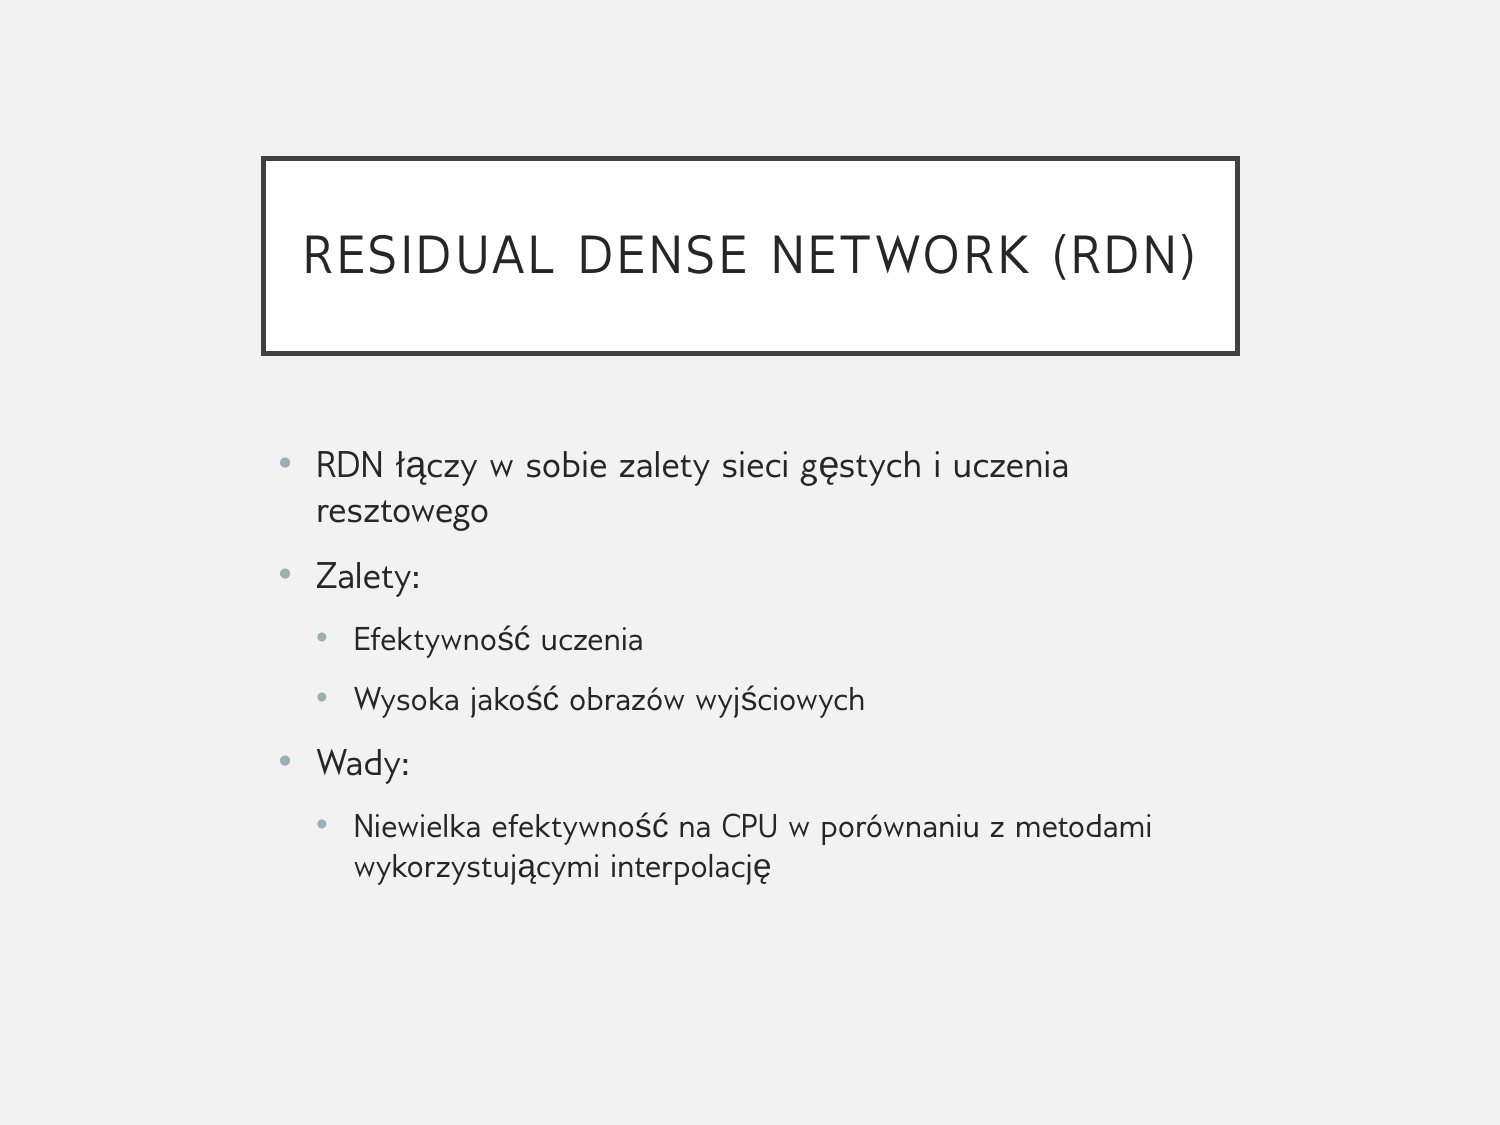

# Residual Dense Network (RDN)
RDN łączy w sobie zalety sieci gęstych i uczenia resztowego
Zalety:
Efektywność uczenia
Wysoka jakość obrazów wyjściowych
Wady:
Niewielka efektywność na CPU w porównaniu z metodami wykorzystującymi interpolację